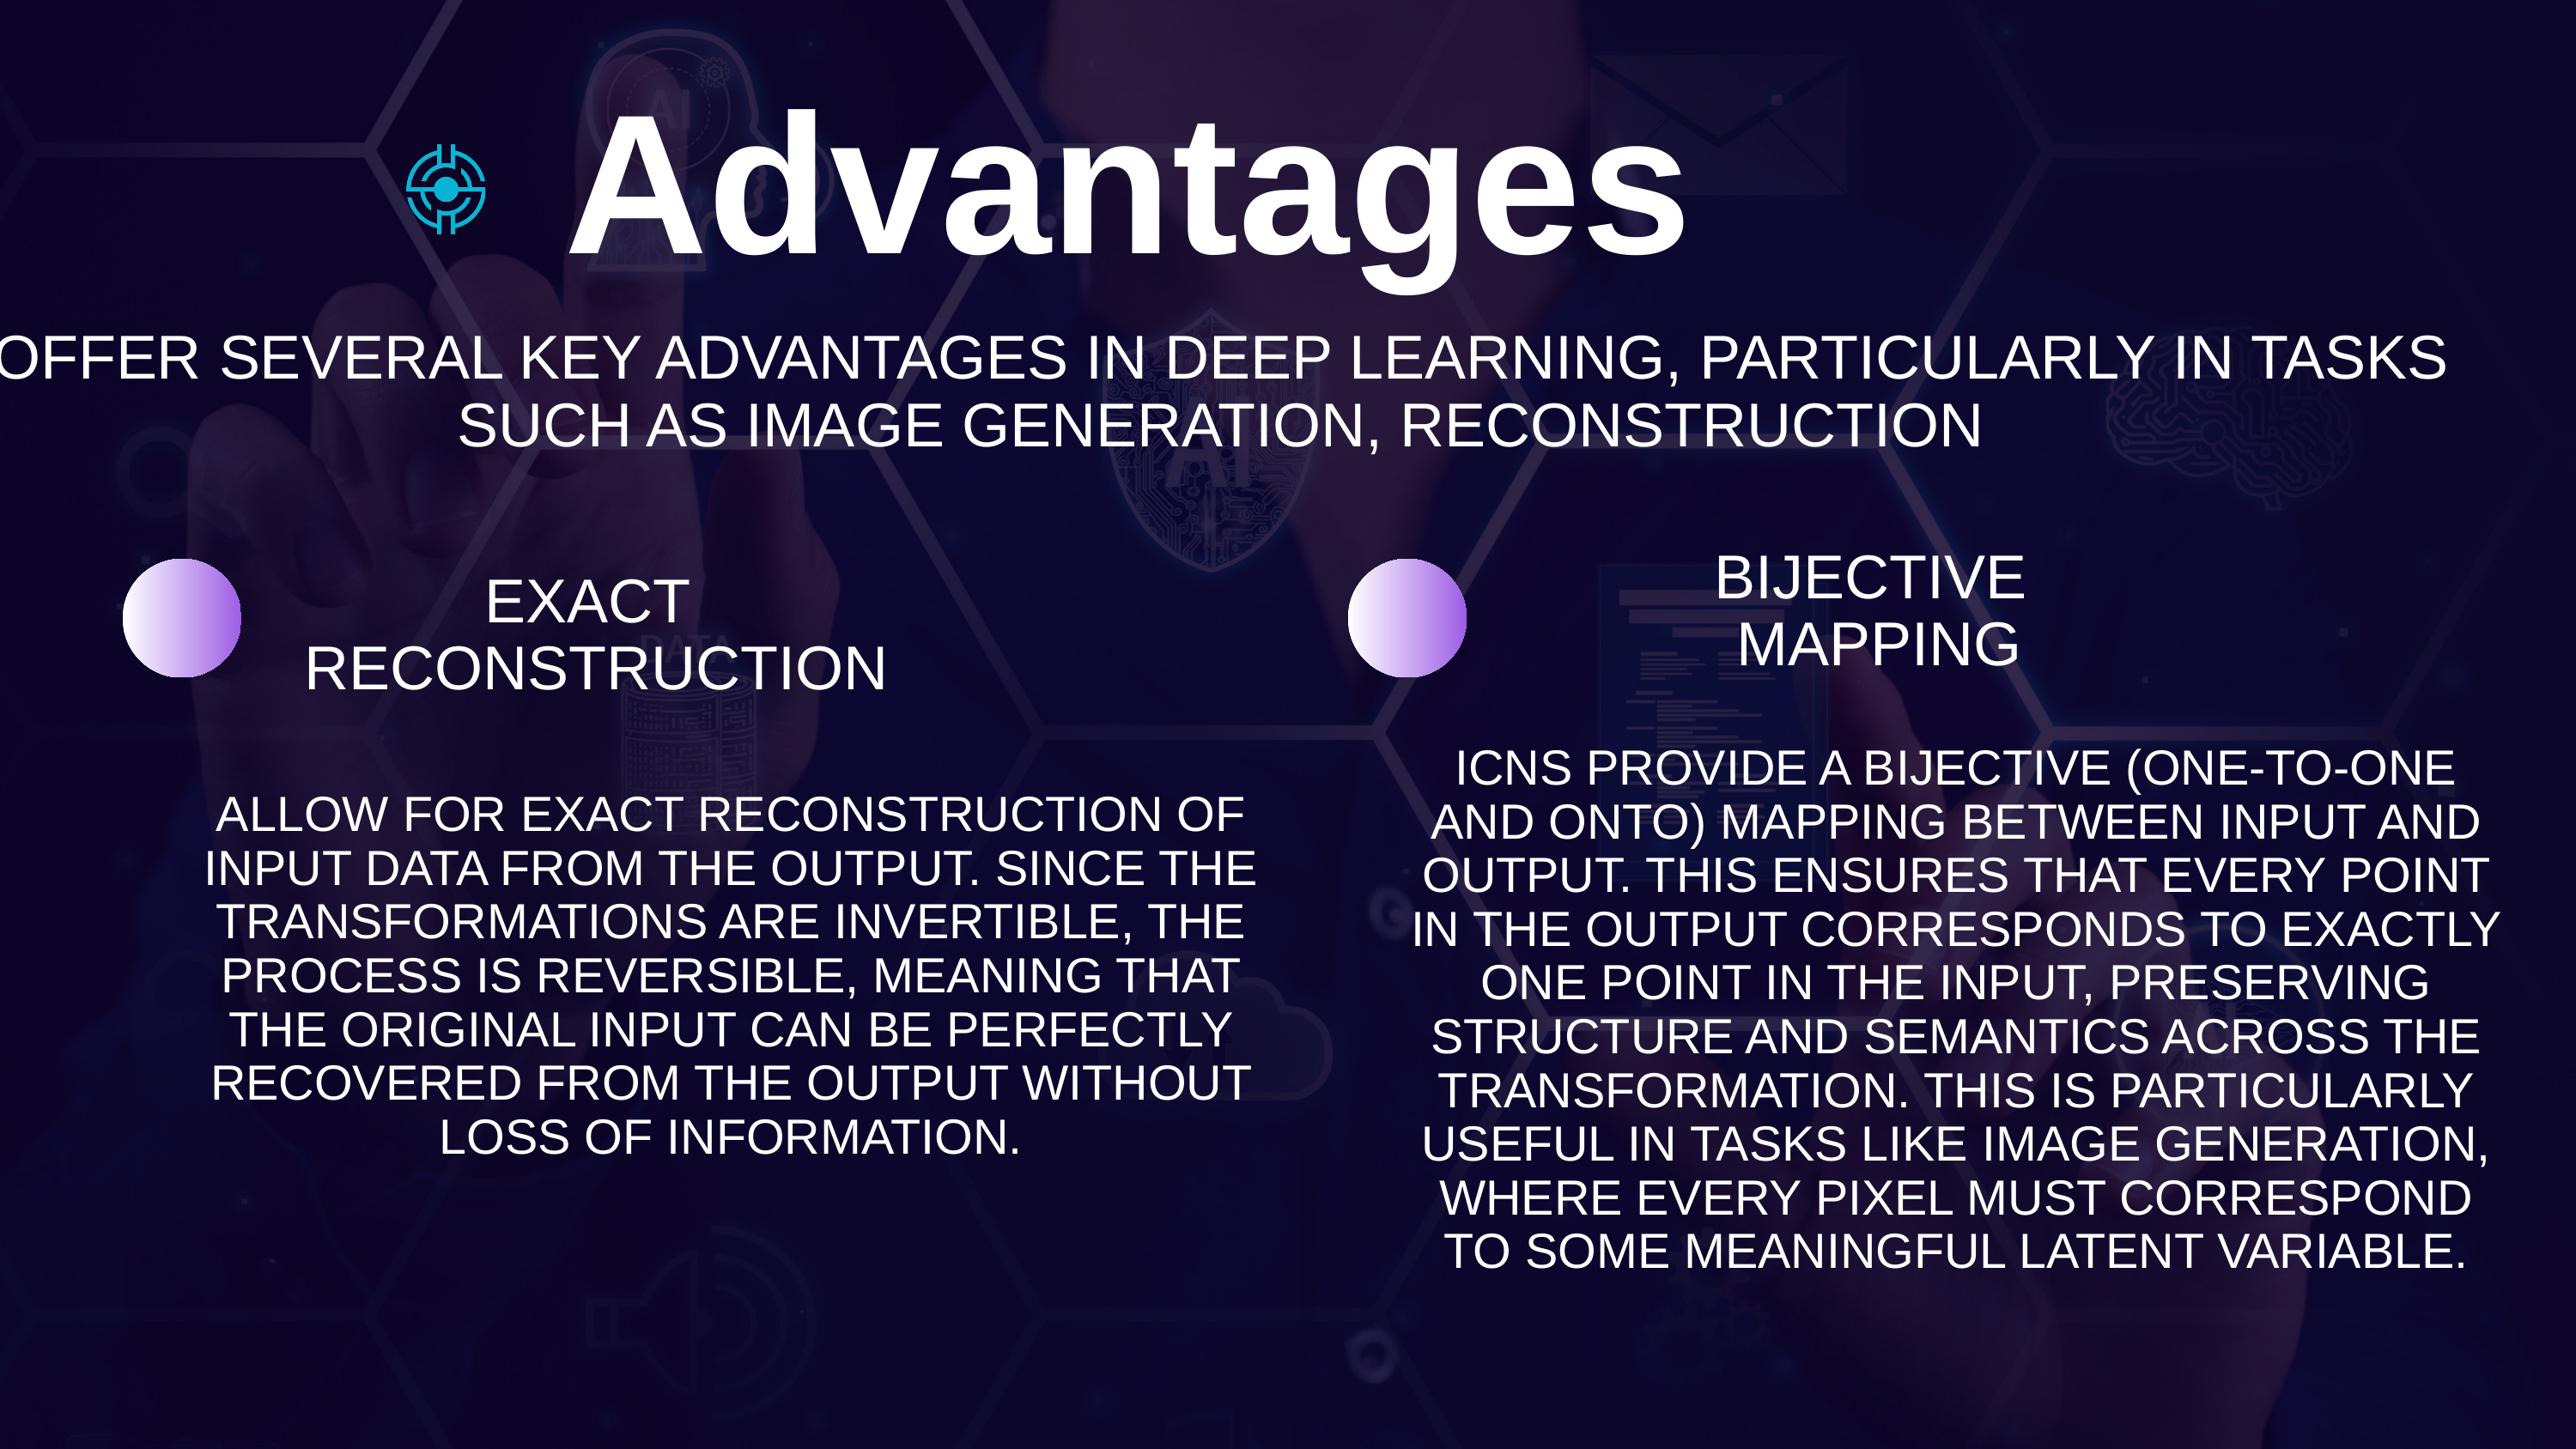

Advantages

OFFER SEVERAL KEY ADVANTAGES IN DEEP LEARNING, PARTICULARLY IN TASKS SUCH AS IMAGE GENERATION, RECONSTRUCTION
BIJECTIVE
MAPPING

EXACT  RECONSTRUCTION
ICNS PROVIDE A BIJECTIVE (ONE-TO-ONE AND ONTO) MAPPING BETWEEN INPUT AND OUTPUT. THIS ENSURES THAT EVERY POINT IN THE OUTPUT CORRESPONDS TO EXACTLY ONE POINT IN THE INPUT, PRESERVING STRUCTURE AND SEMANTICS ACROSS THE TRANSFORMATION. THIS IS PARTICULARLY USEFUL IN TASKS LIKE IMAGE GENERATION, WHERE EVERY PIXEL MUST CORRESPOND TO SOME MEANINGFUL LATENT VARIABLE.
ALLOW FOR EXACT RECONSTRUCTION OF INPUT DATA FROM THE OUTPUT. SINCE THE TRANSFORMATIONS ARE INVERTIBLE, THE PROCESS IS REVERSIBLE, MEANING THAT THE ORIGINAL INPUT CAN BE PERFECTLY RECOVERED FROM THE OUTPUT WITHOUT LOSS OF INFORMATION.